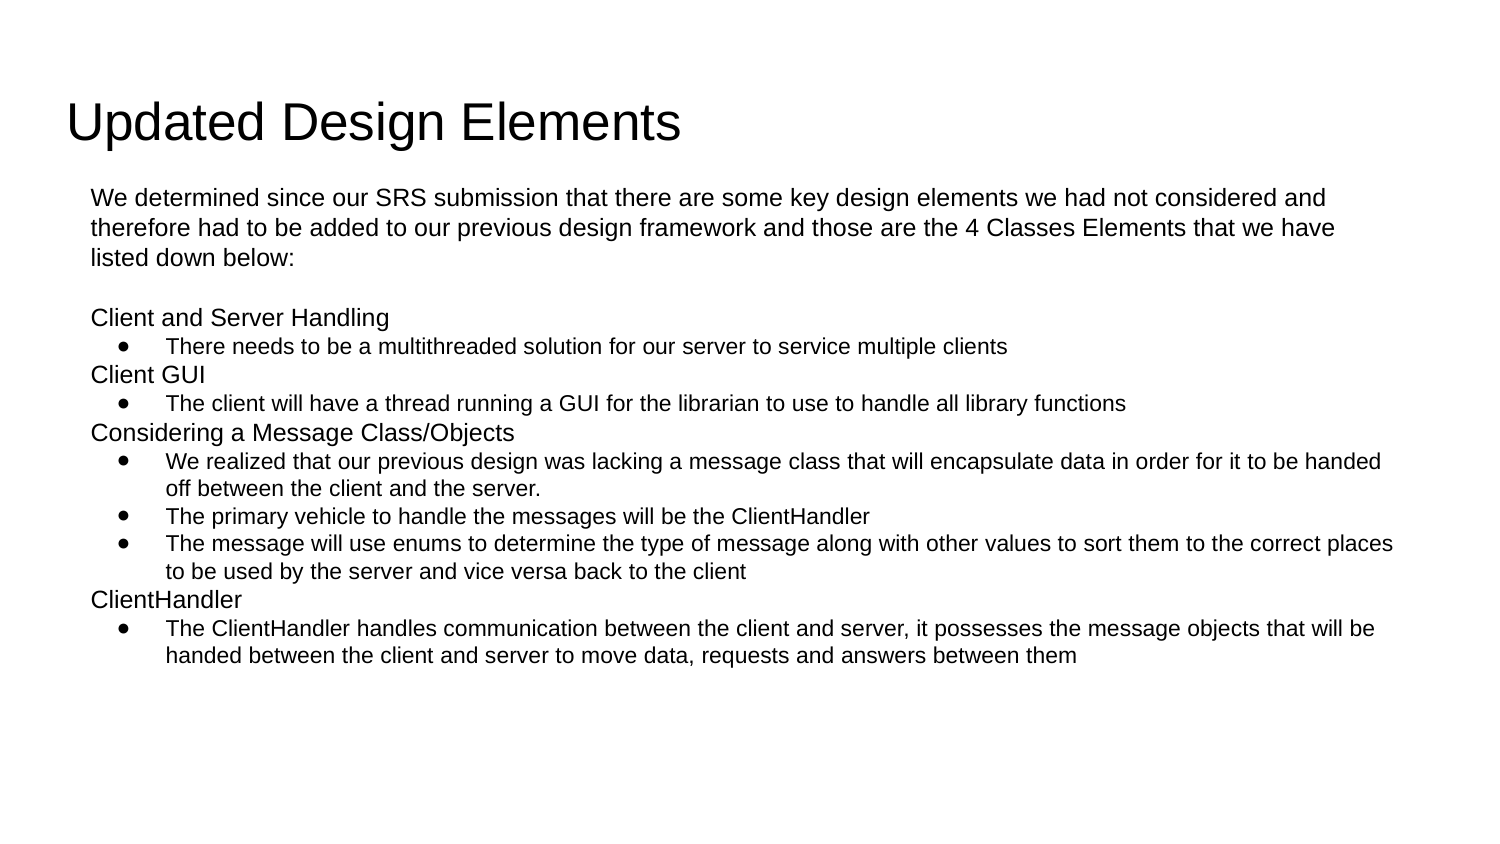

Updated Design Elements
We determined since our SRS submission that there are some key design elements we had not considered and therefore had to be added to our previous design framework and those are the 4 Classes Elements that we have listed down below:

Client and Server Handling
There needs to be a multithreaded solution for our server to service multiple clients
Client GUI
The client will have a thread running a GUI for the librarian to use to handle all library functions
Considering a Message Class/Objects
We realized that our previous design was lacking a message class that will encapsulate data in order for it to be handed off between the client and the server.
The primary vehicle to handle the messages will be the ClientHandler
The message will use enums to determine the type of message along with other values to sort them to the correct places to be used by the server and vice versa back to the client
ClientHandler
The ClientHandler handles communication between the client and server, it possesses the message objects that will be handed between the client and server to move data, requests and answers between them